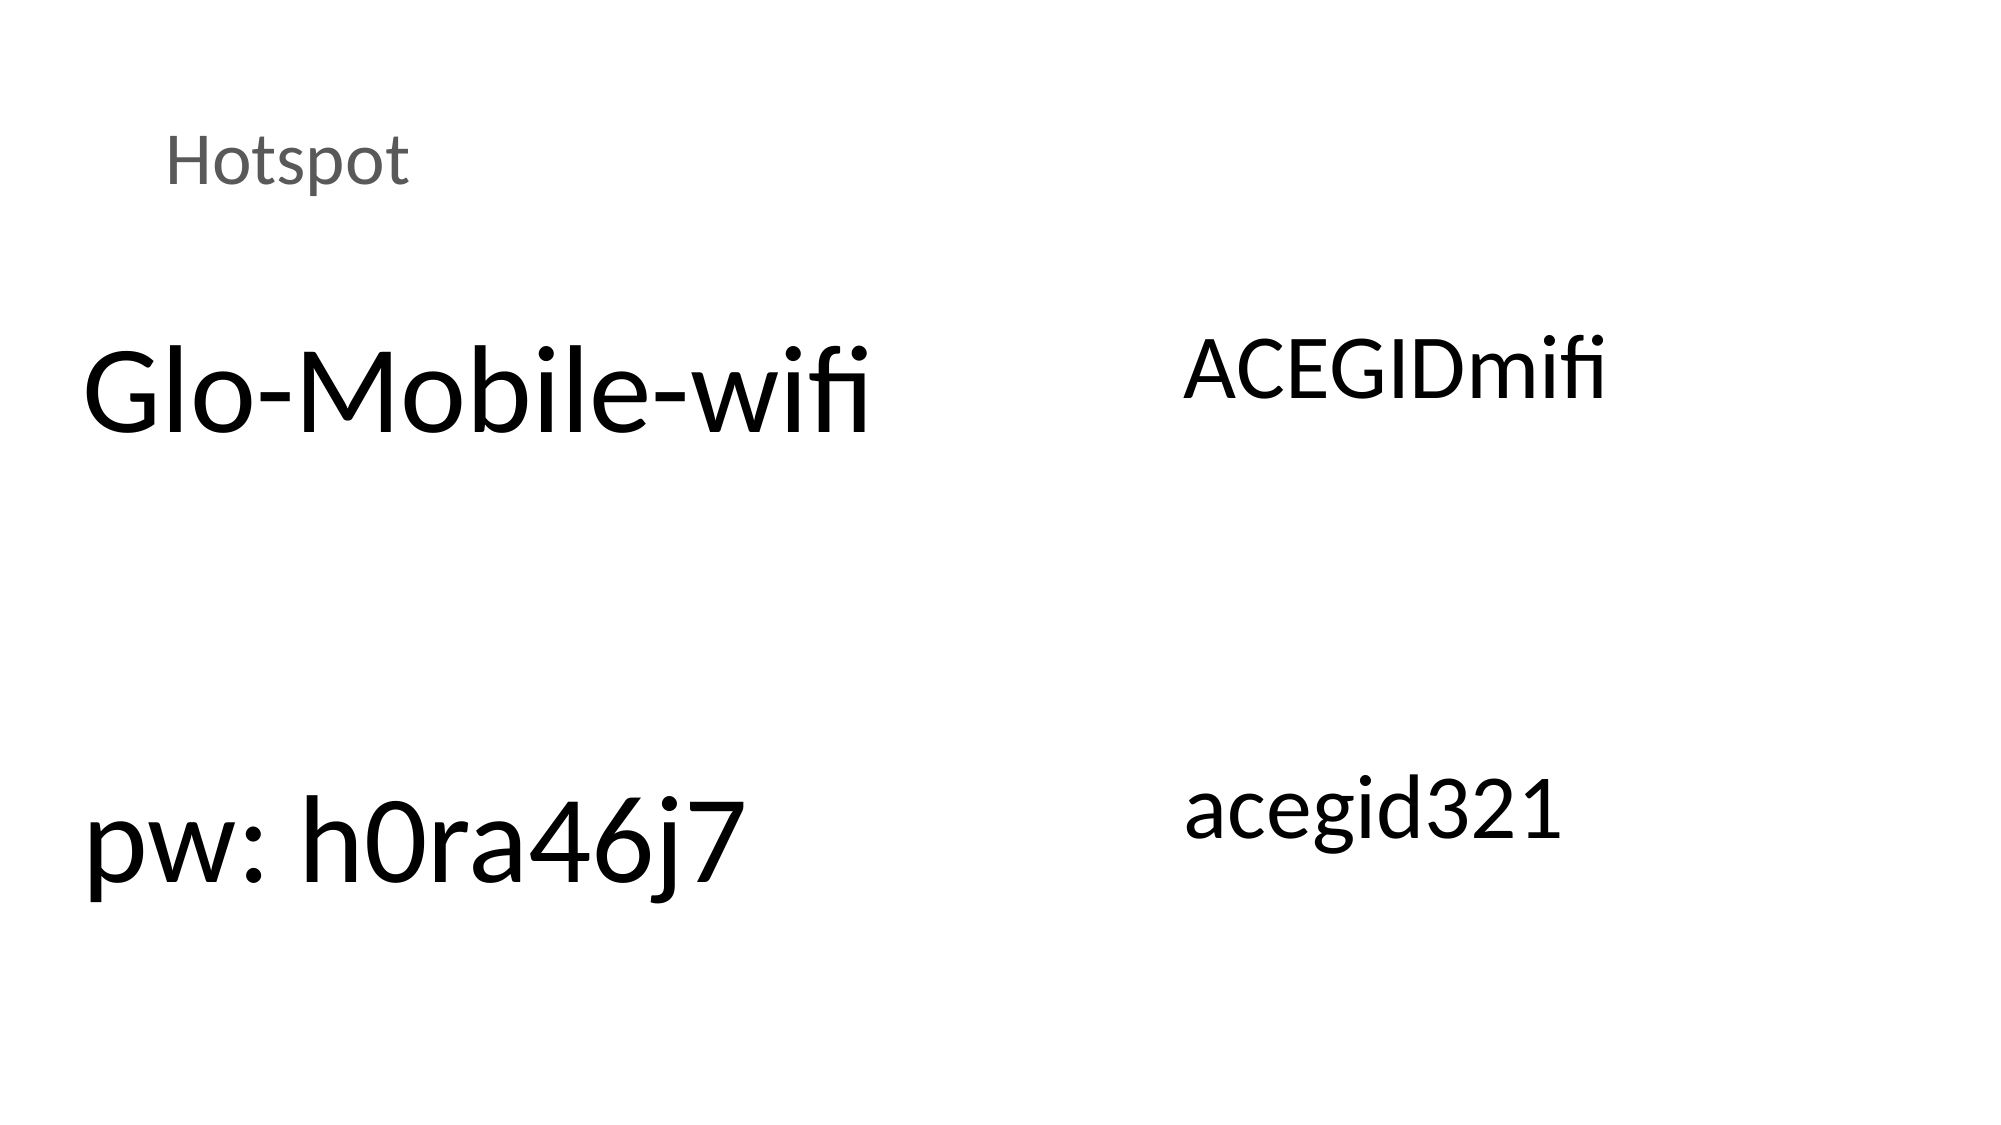

# Hotspot
Glo-Mobile-wifi
pw: h0ra46j7
ACEGIDmifi
acegid321